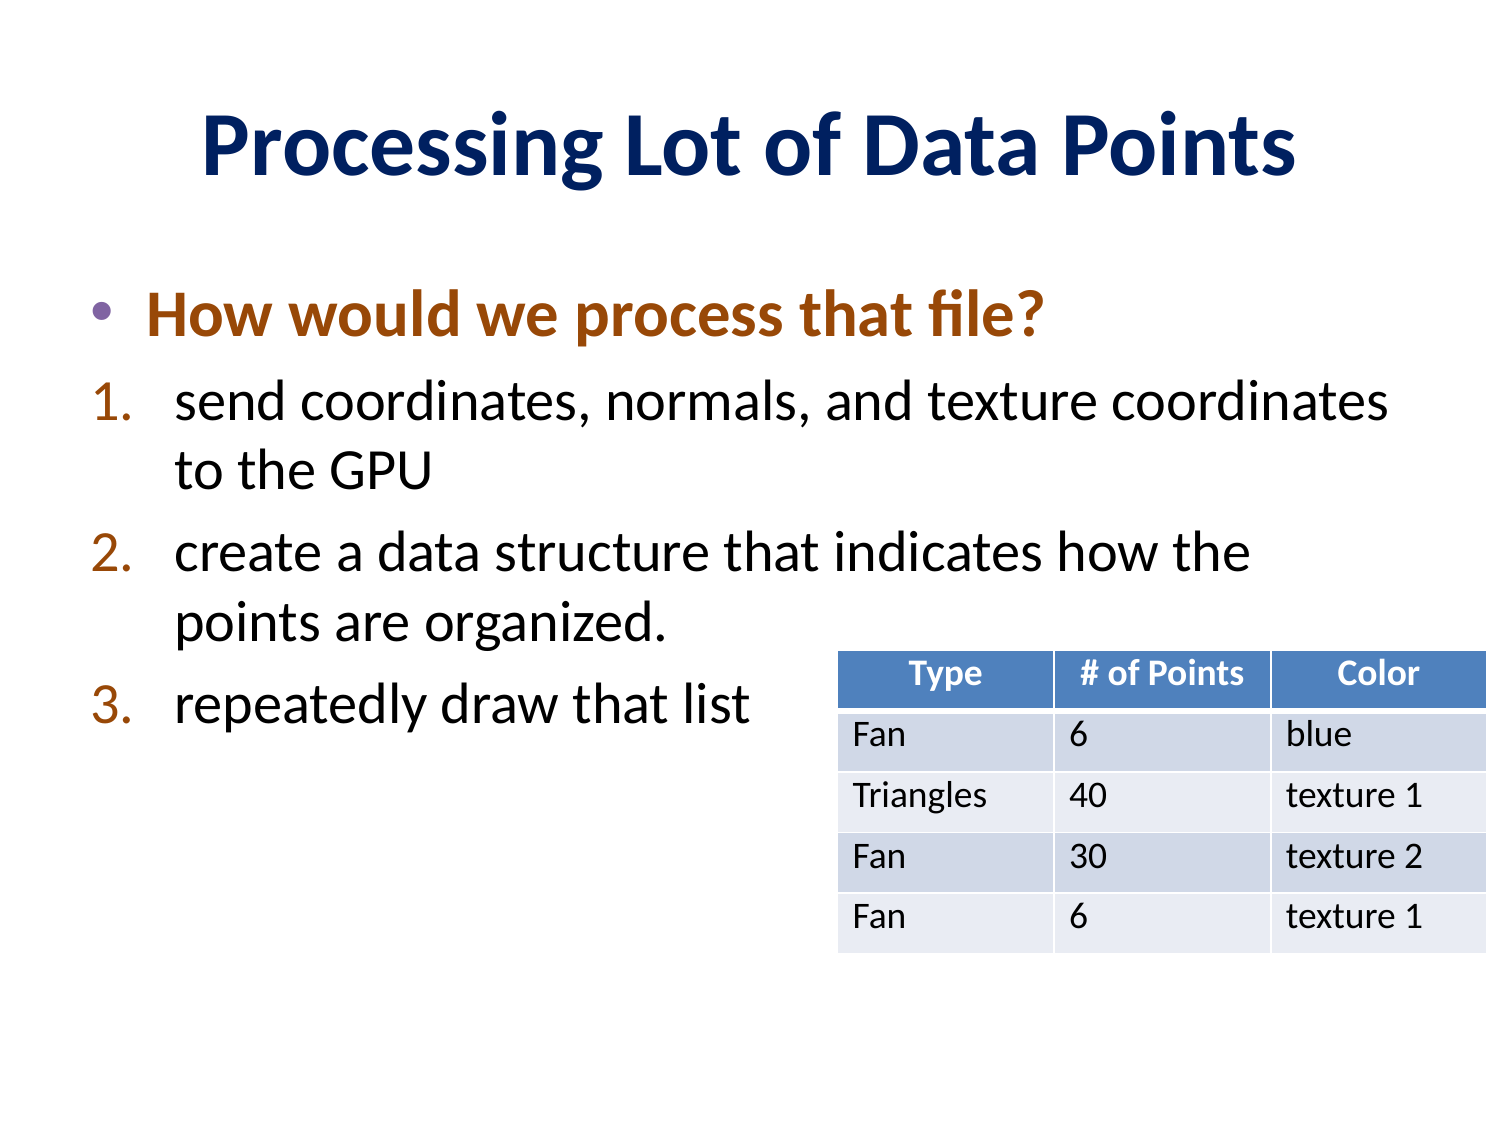

# Processing Lot of Data Points
How would we process that file?
send coordinates, normals, and texture coordinates to the GPU
create a data structure that indicates how the points are organized.
repeatedly draw that list
| Type | # of Points | Color |
| --- | --- | --- |
| Fan | 6 | blue |
| Triangles | 40 | texture 1 |
| Fan | 30 | texture 2 |
| Fan | 6 | texture 1 |